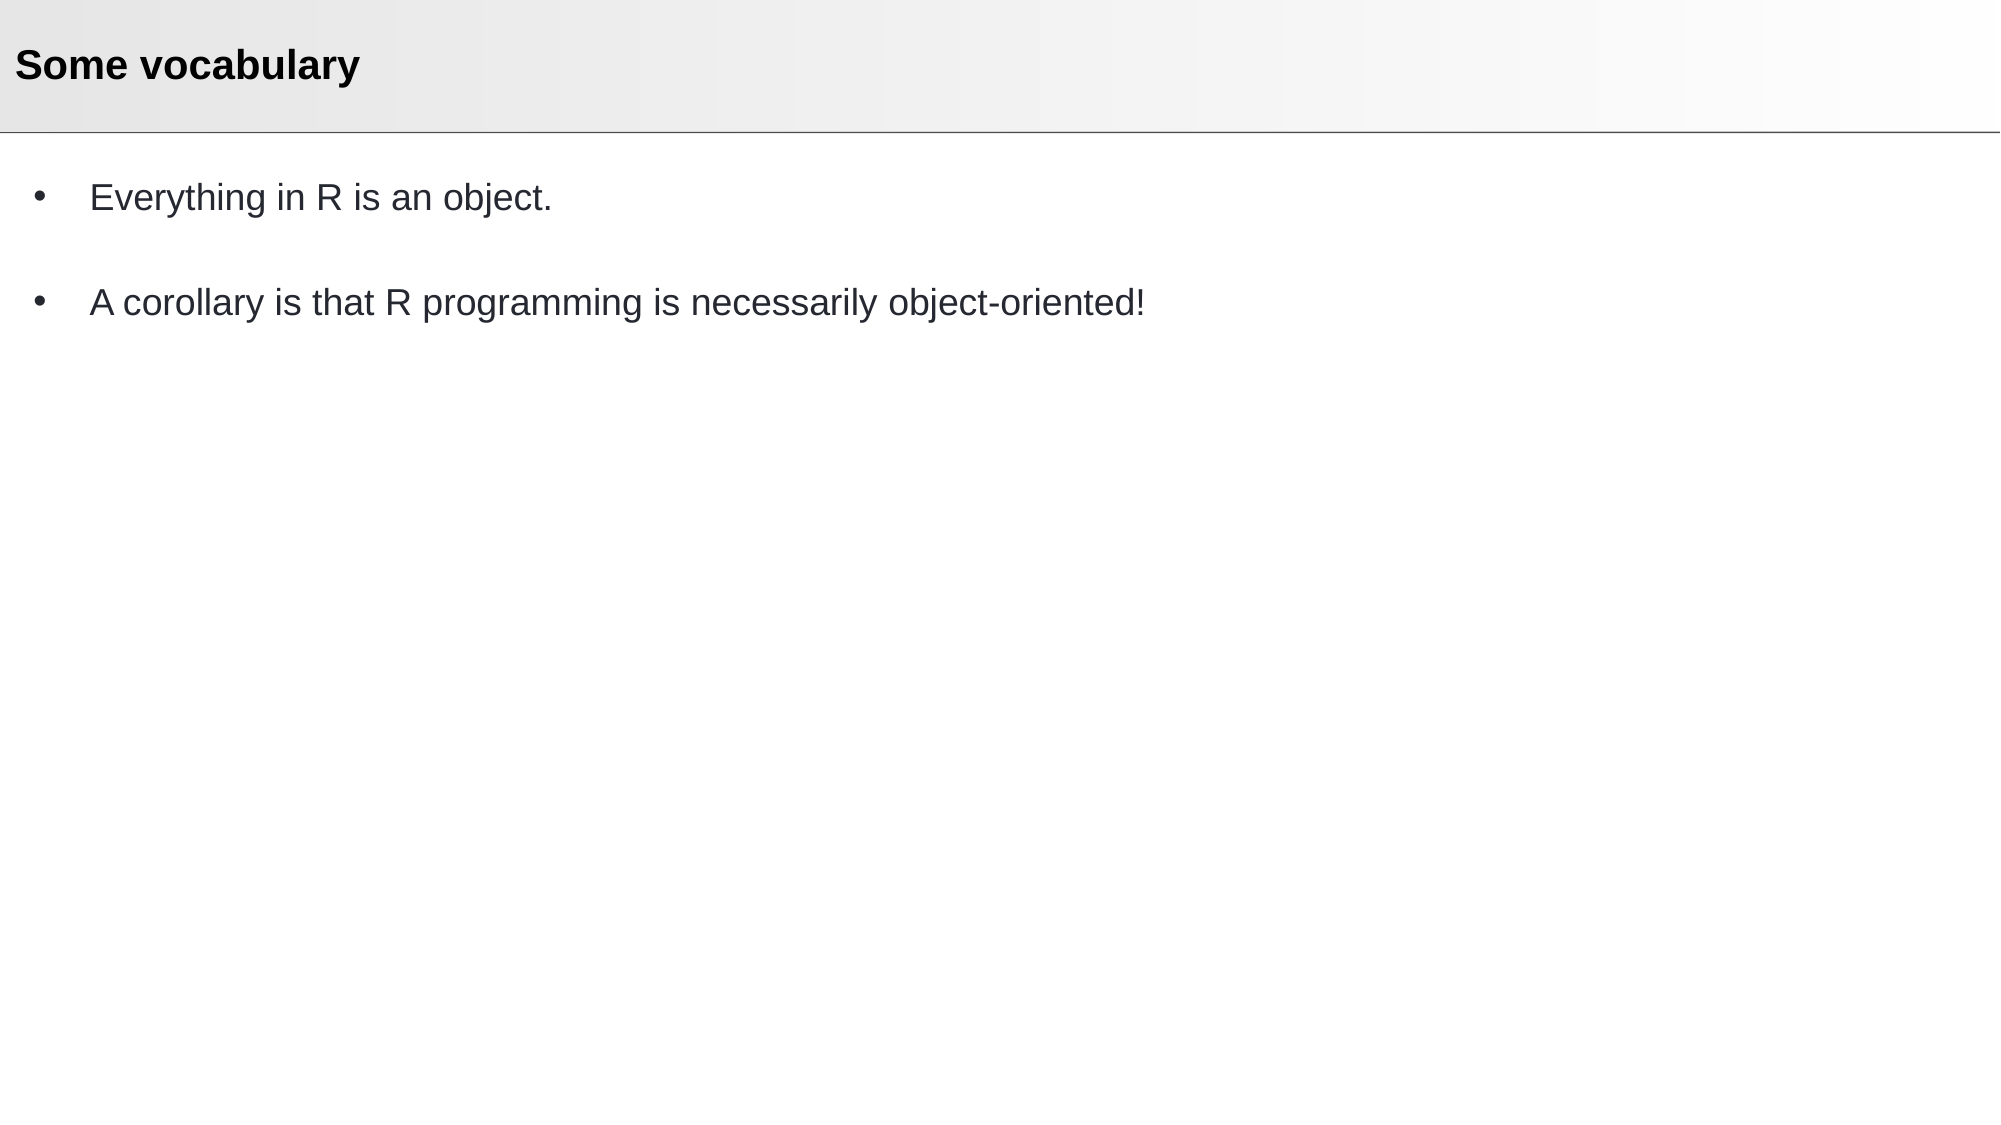

# Some vocabulary
Everything in R is an object.
A corollary is that R programming is necessarily object-oriented!